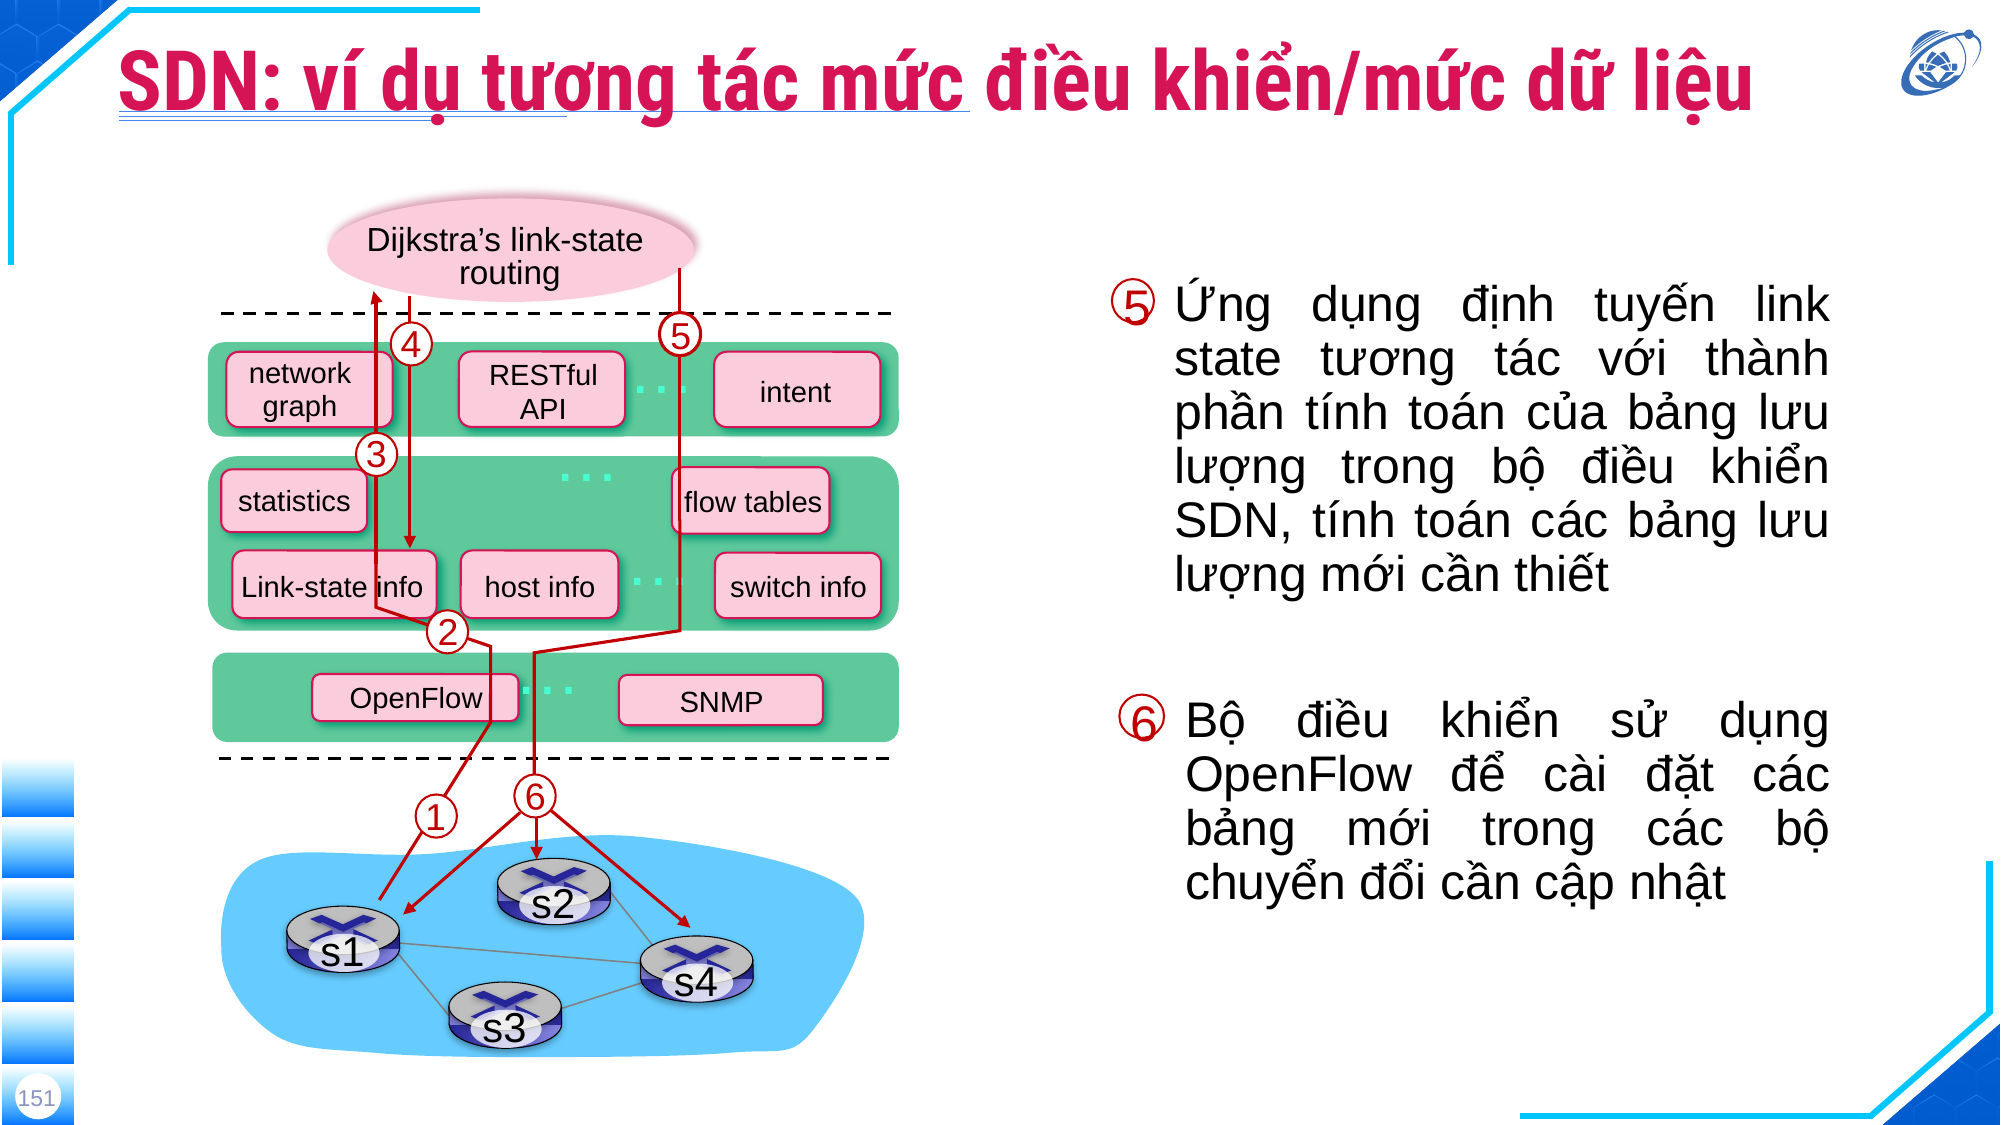

# SDN: ví dụ tương tác mức điều khiển/mức dữ liệu

Dijkstra’s link-state
routing
5

5

Ứng dụng định tuyến link state tương tác với thành phần tính toán của bảng lưu lượng trong bộ điều khiển SDN, tính toán các bảng lưu lượng mới cần thiết

3

4

…

network graph

RESTful
API

intent
…

flow tables

statistics
…

6

Link-state info

host info

switch info

2

…

OpenFlow

SNMP
6

Bộ điều khiển sử dụng OpenFlow để cài đặt các bảng mới trong các bộ chuyển đổi cần cập nhật

1

s2

s1

s4

s3

151